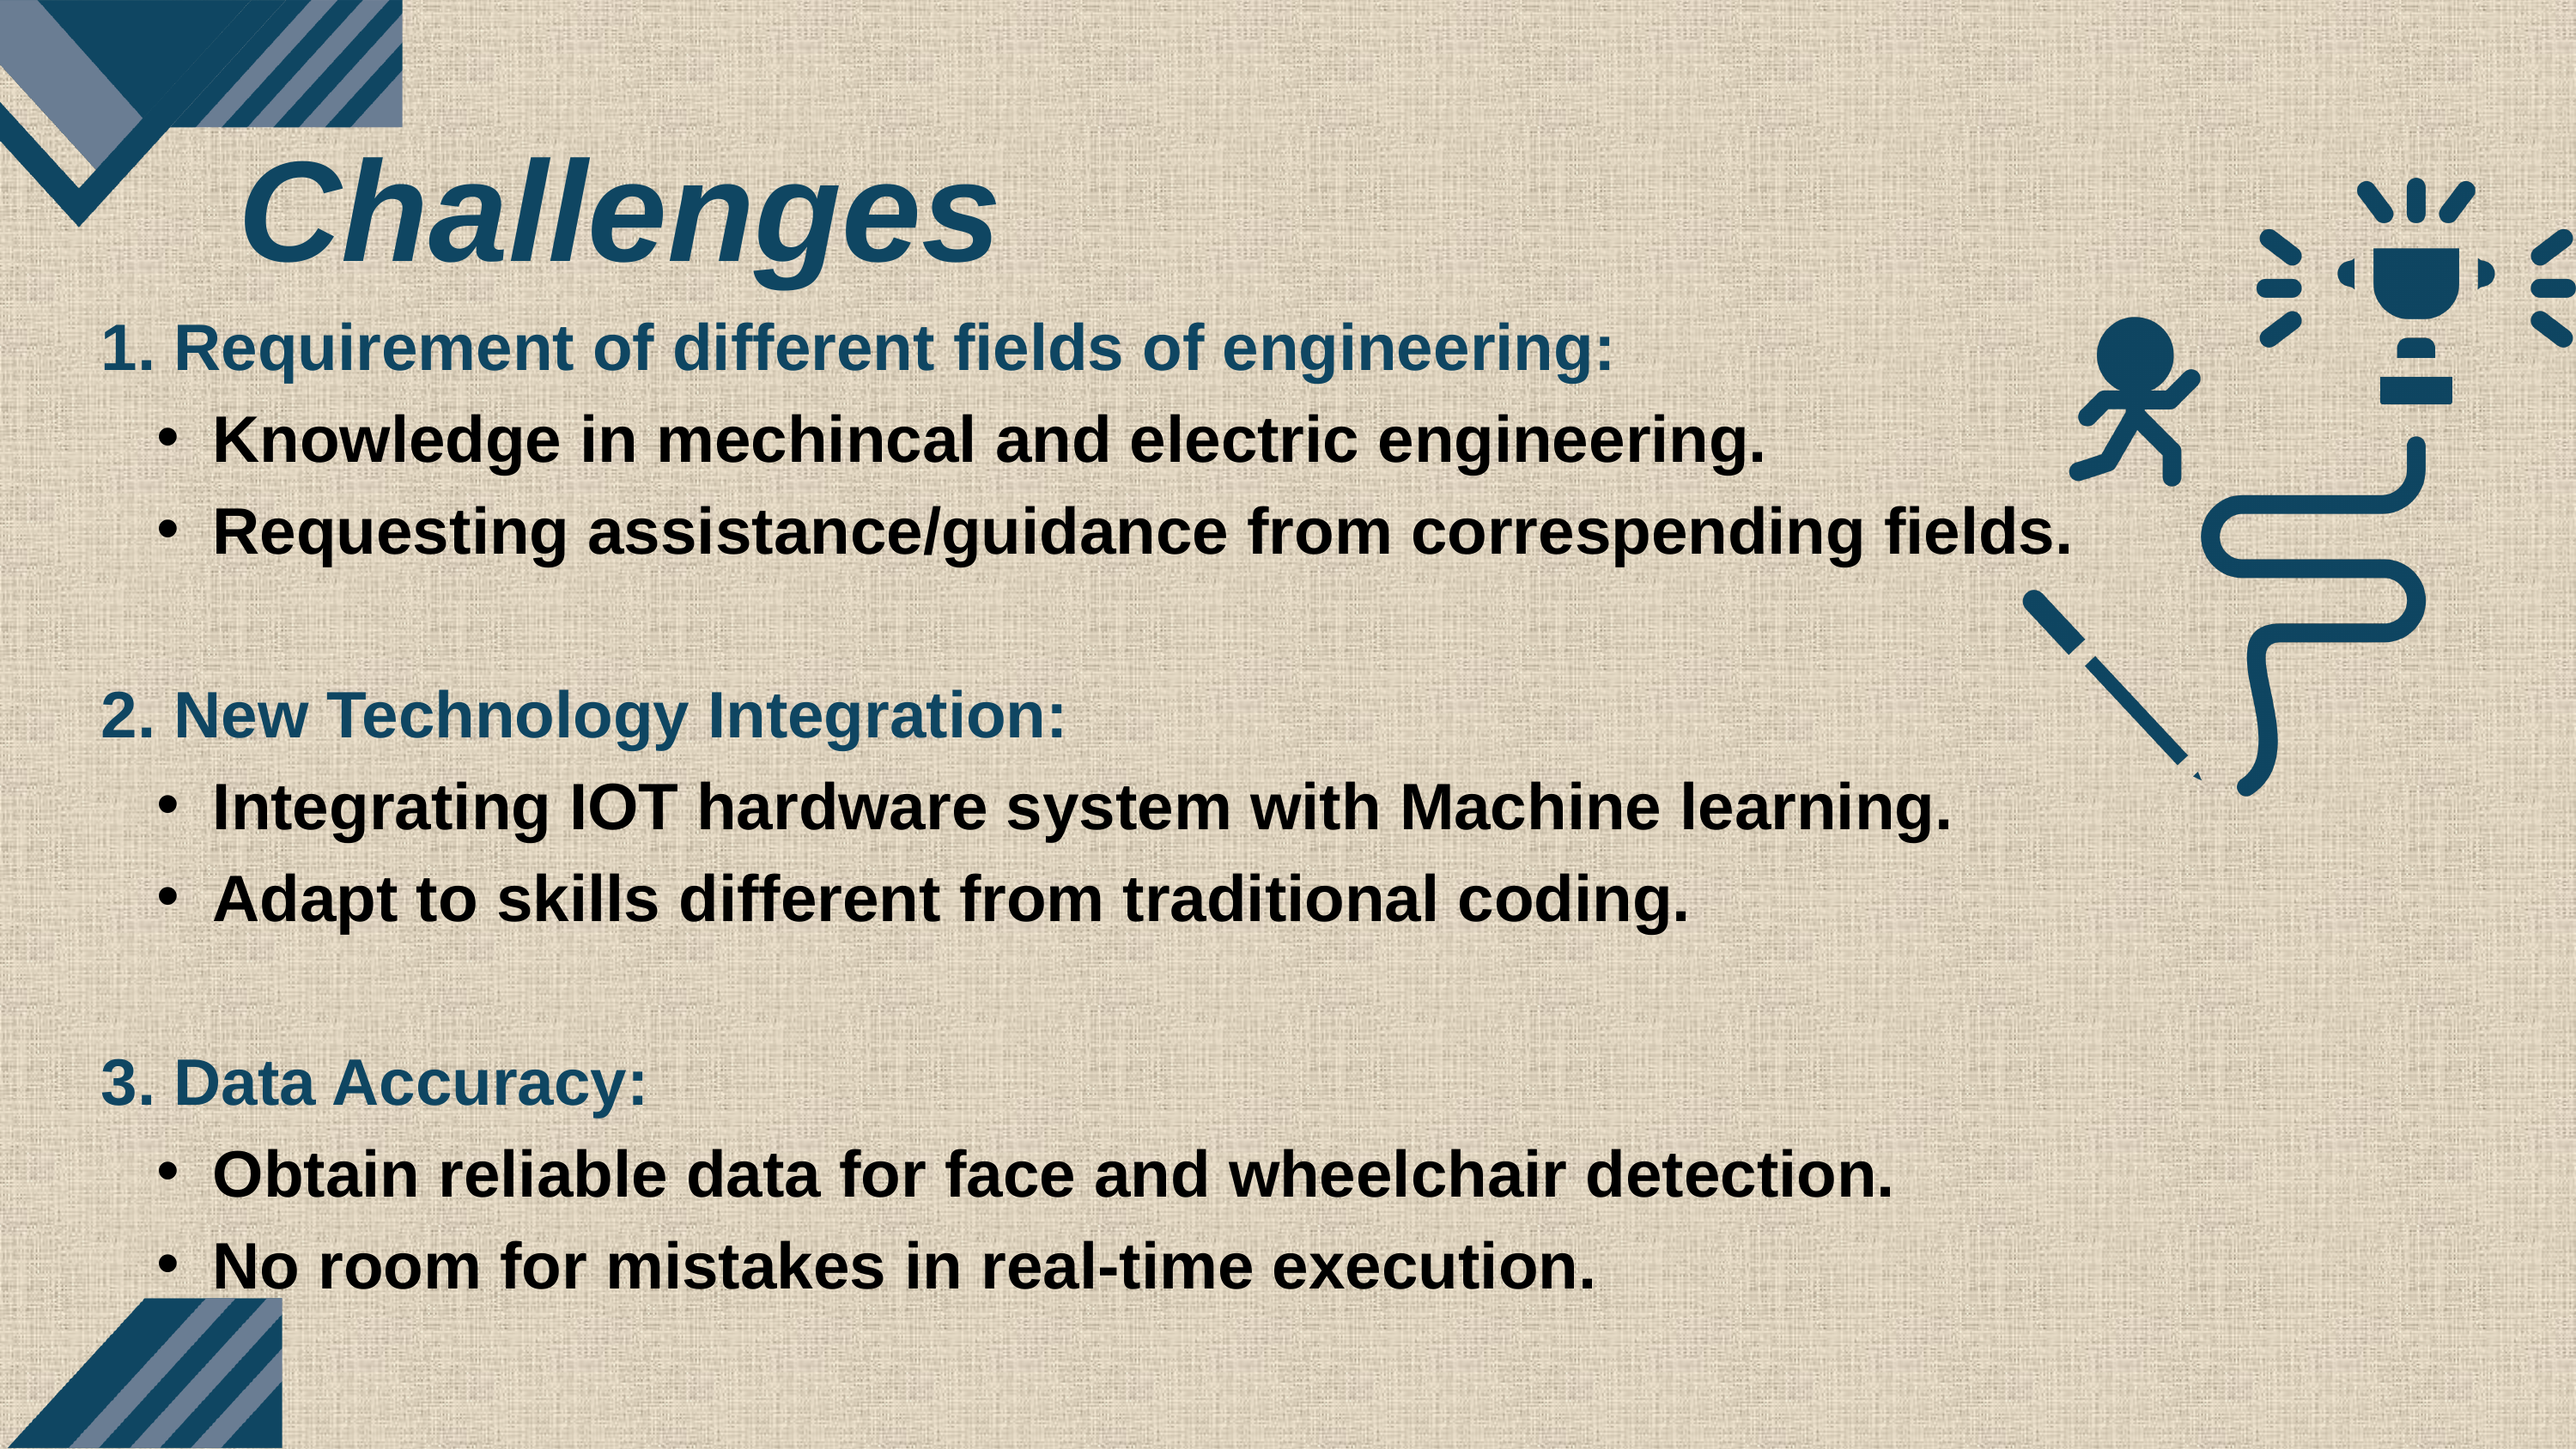

Challenges

1. Requirement of different fields of engineering:
Knowledge in mechincal and electric engineering.
Requesting assistance/guidance from correspending fields.

2. New Technology Integration:
Integrating IOT hardware system with Machine learning.
Adapt to skills different from traditional coding.

3. Data Accuracy:
Obtain reliable data for face and wheelchair detection.
No room for mistakes in real-time execution.